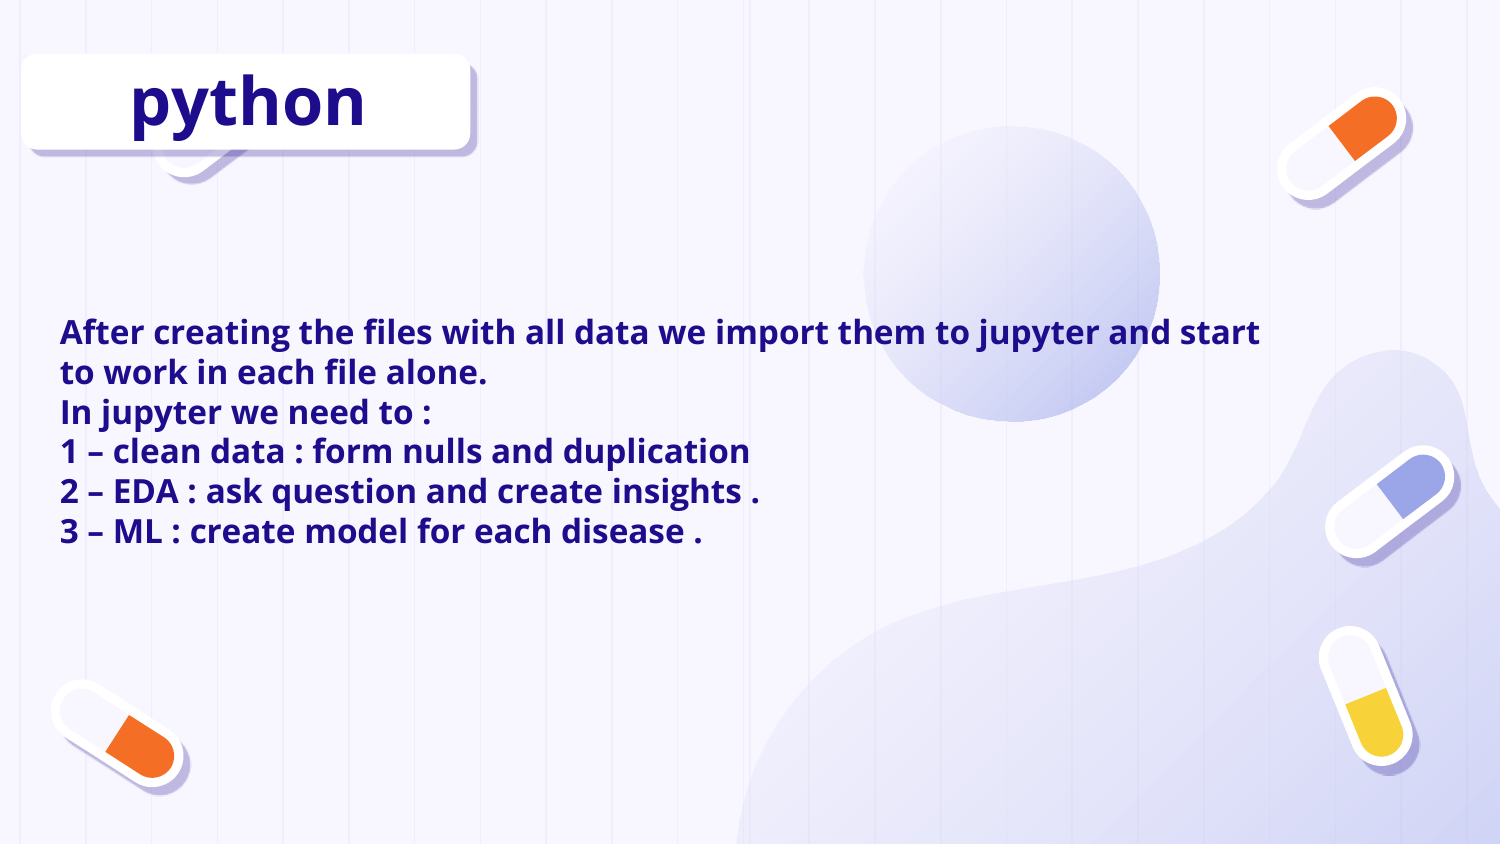

python

# After creating the files with all data we import them to jupyter and start to work in each file alone. In jupyter we need to : 1 – clean data : form nulls and duplication 2 – EDA : ask question and create insights . 3 – ML : create model for each disease .